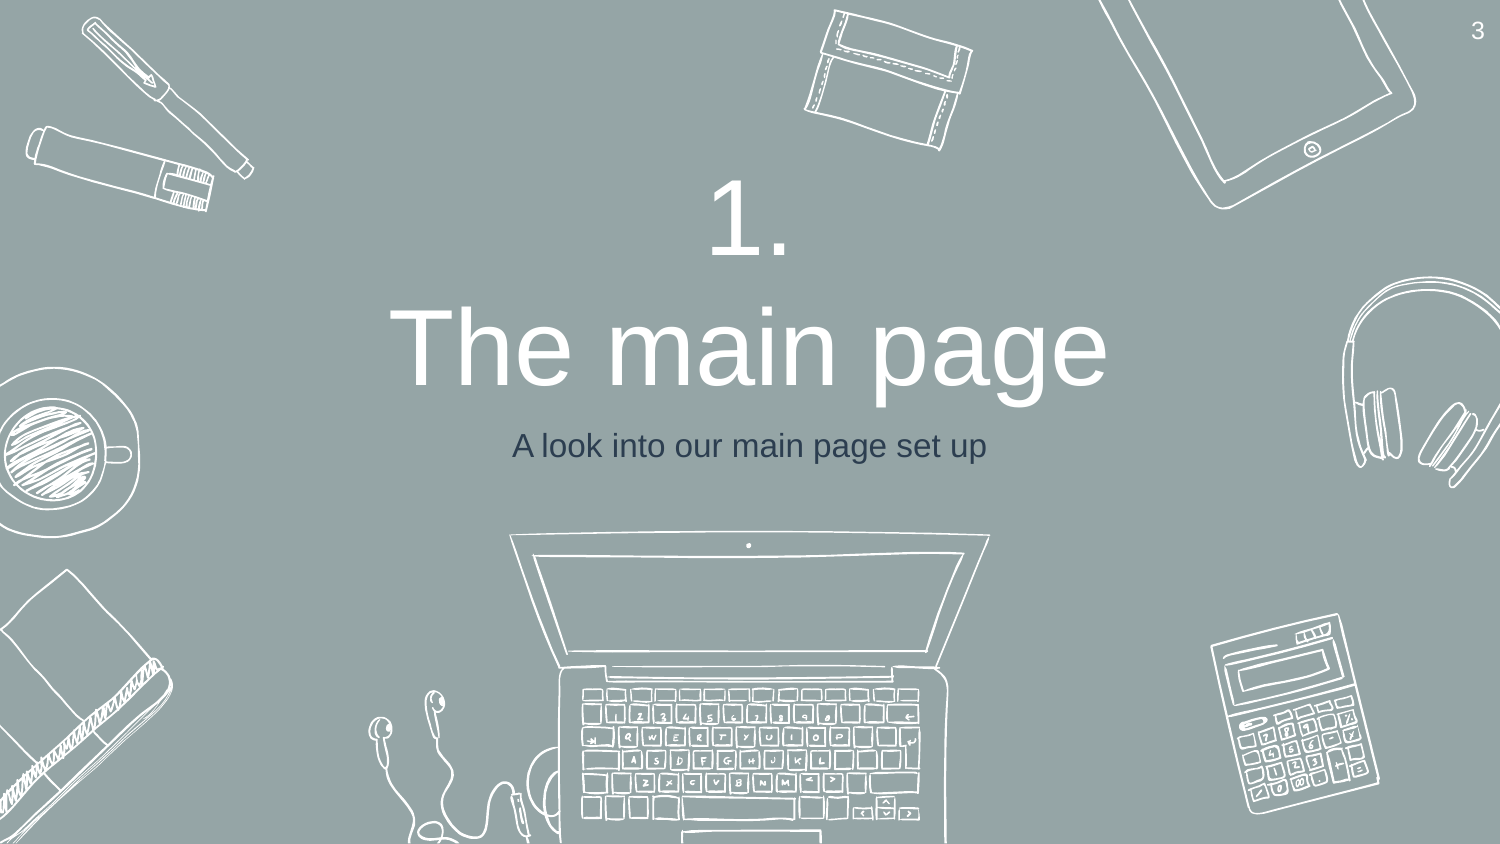

3
# 1.
The main page
A look into our main page set up